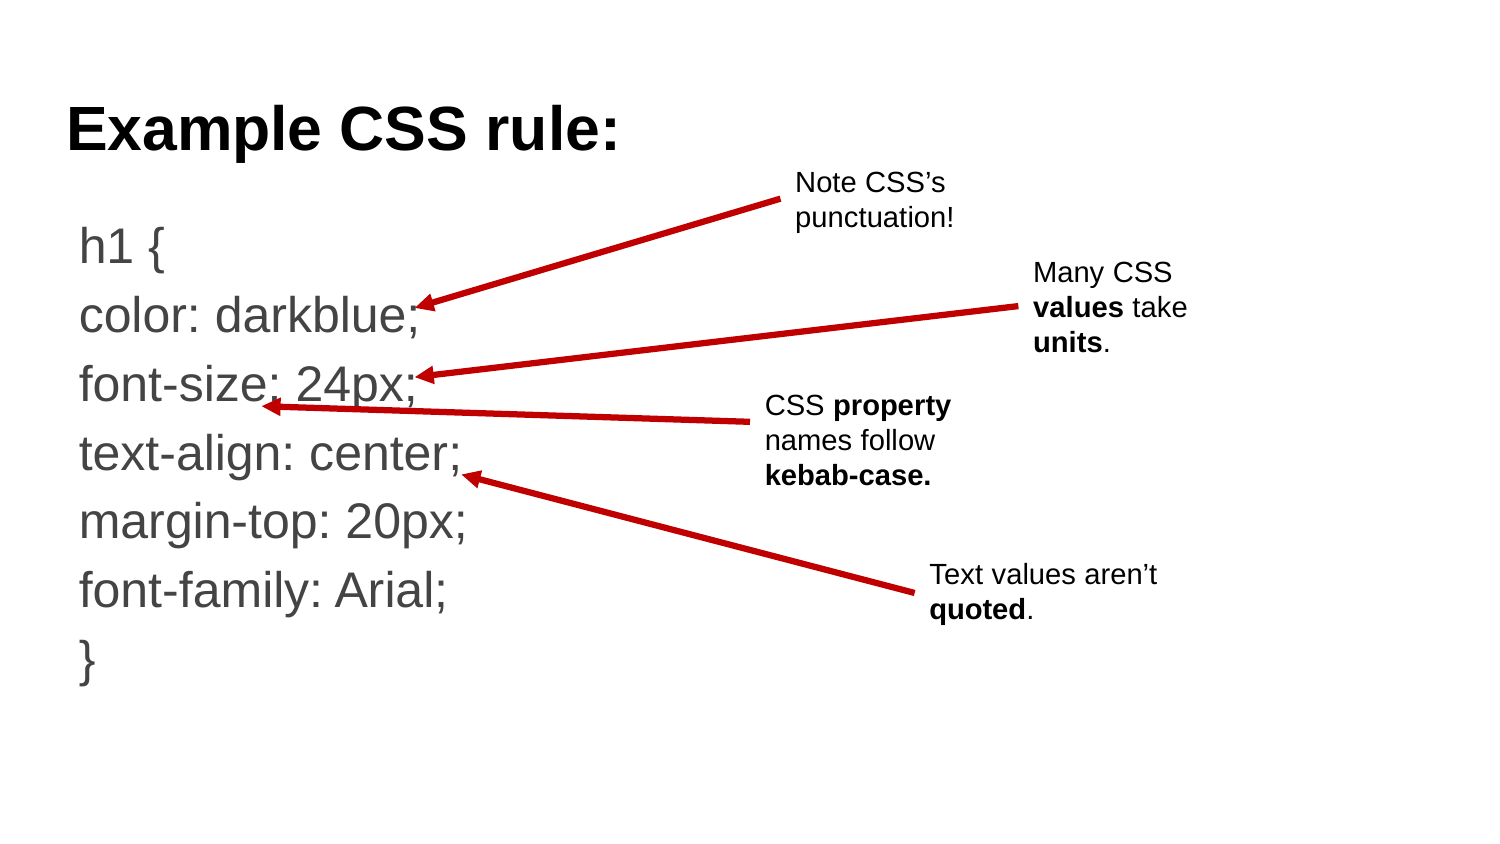

# Example CSS rule:
Note CSS’s punctuation!
h1 {
color: darkblue;
font-size: 24px;
text-align: center;
margin-top: 20px;
font-family: Arial;
}
Many CSS values take units.
CSS property names follow kebab-case.
Text values aren’t quoted.